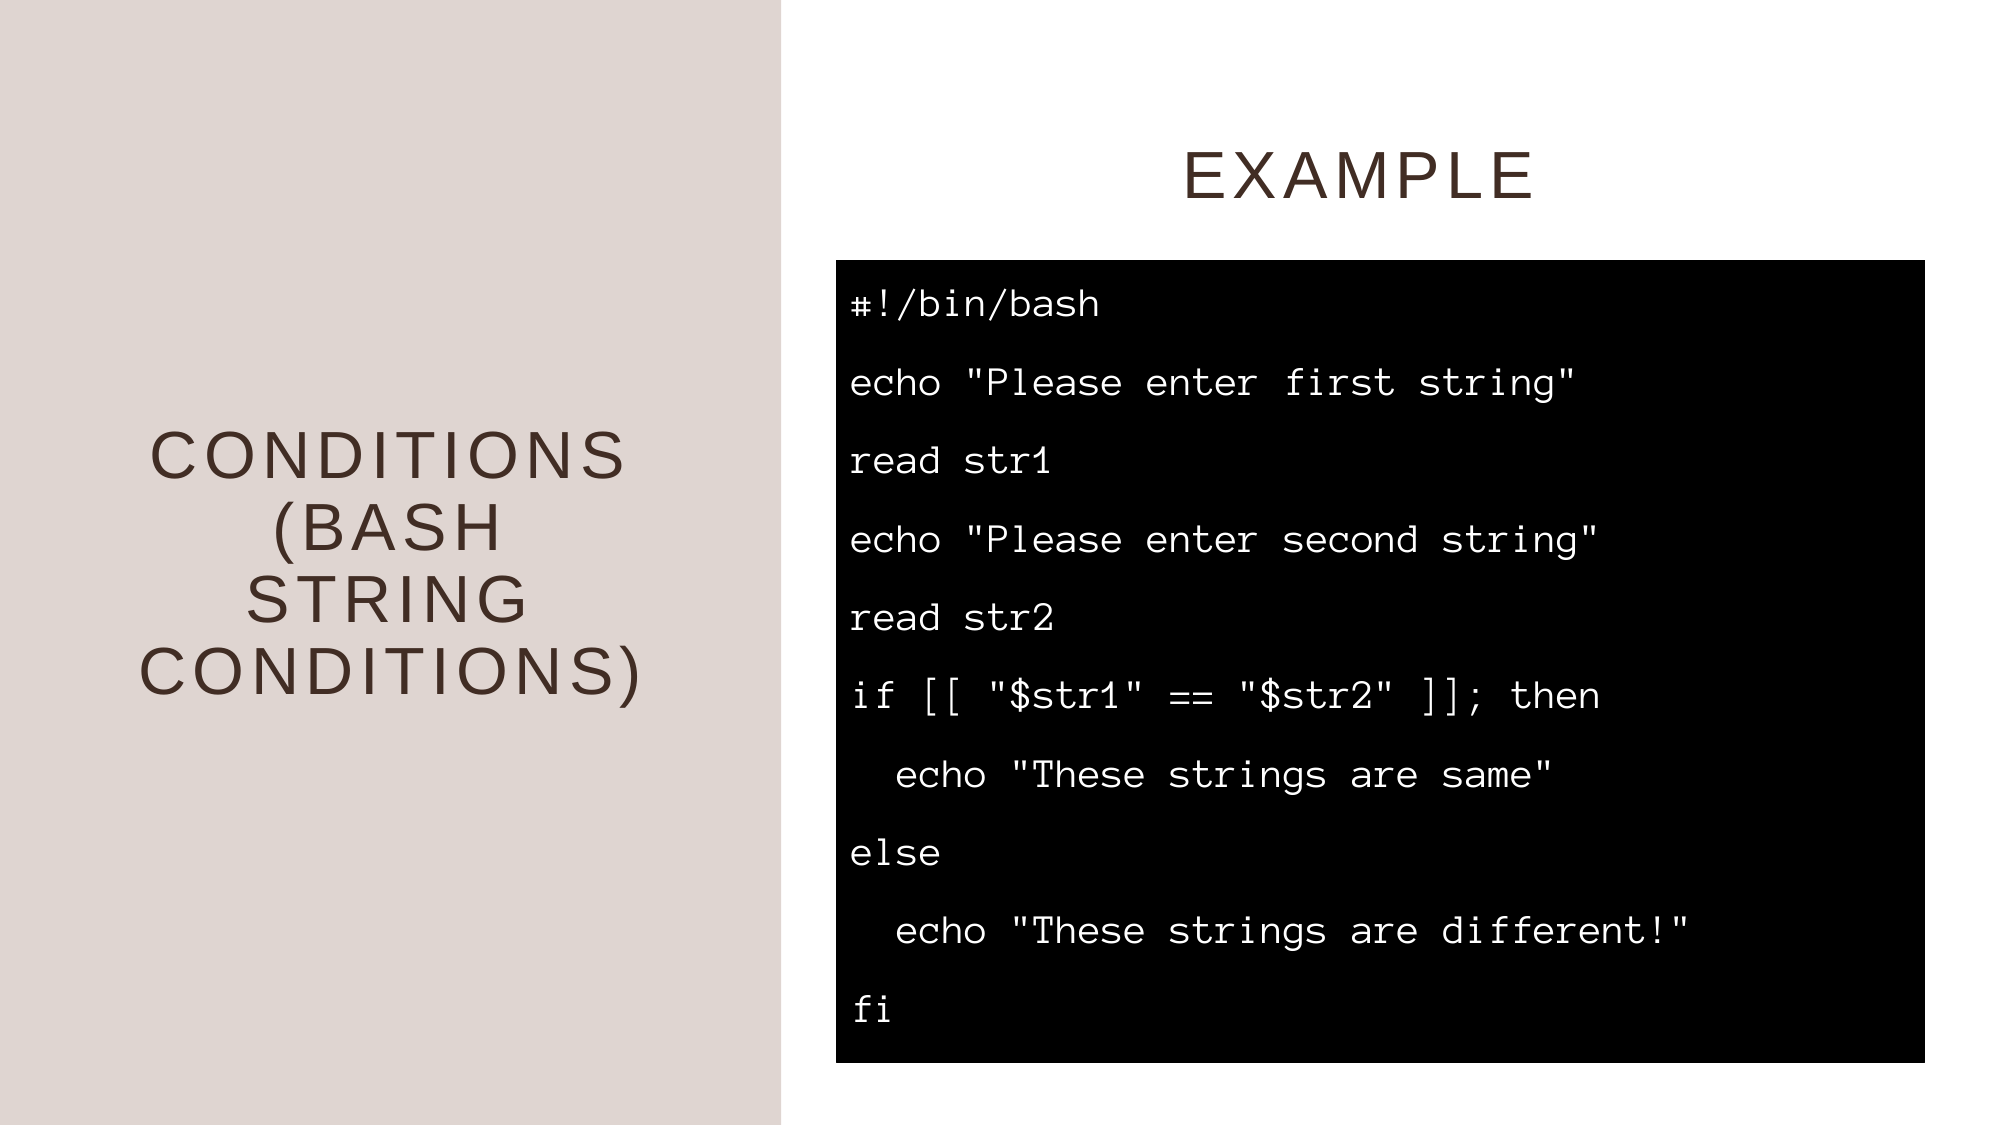

example
# Conditions (Bash string conditions)
#!/bin/bash
echo "Please enter first string"
read str1
echo "Please enter second string"
read str2
if [[ "$str1" == "$str2" ]]; then
  echo "These strings are same"
else
  echo "These strings are different!"
fi